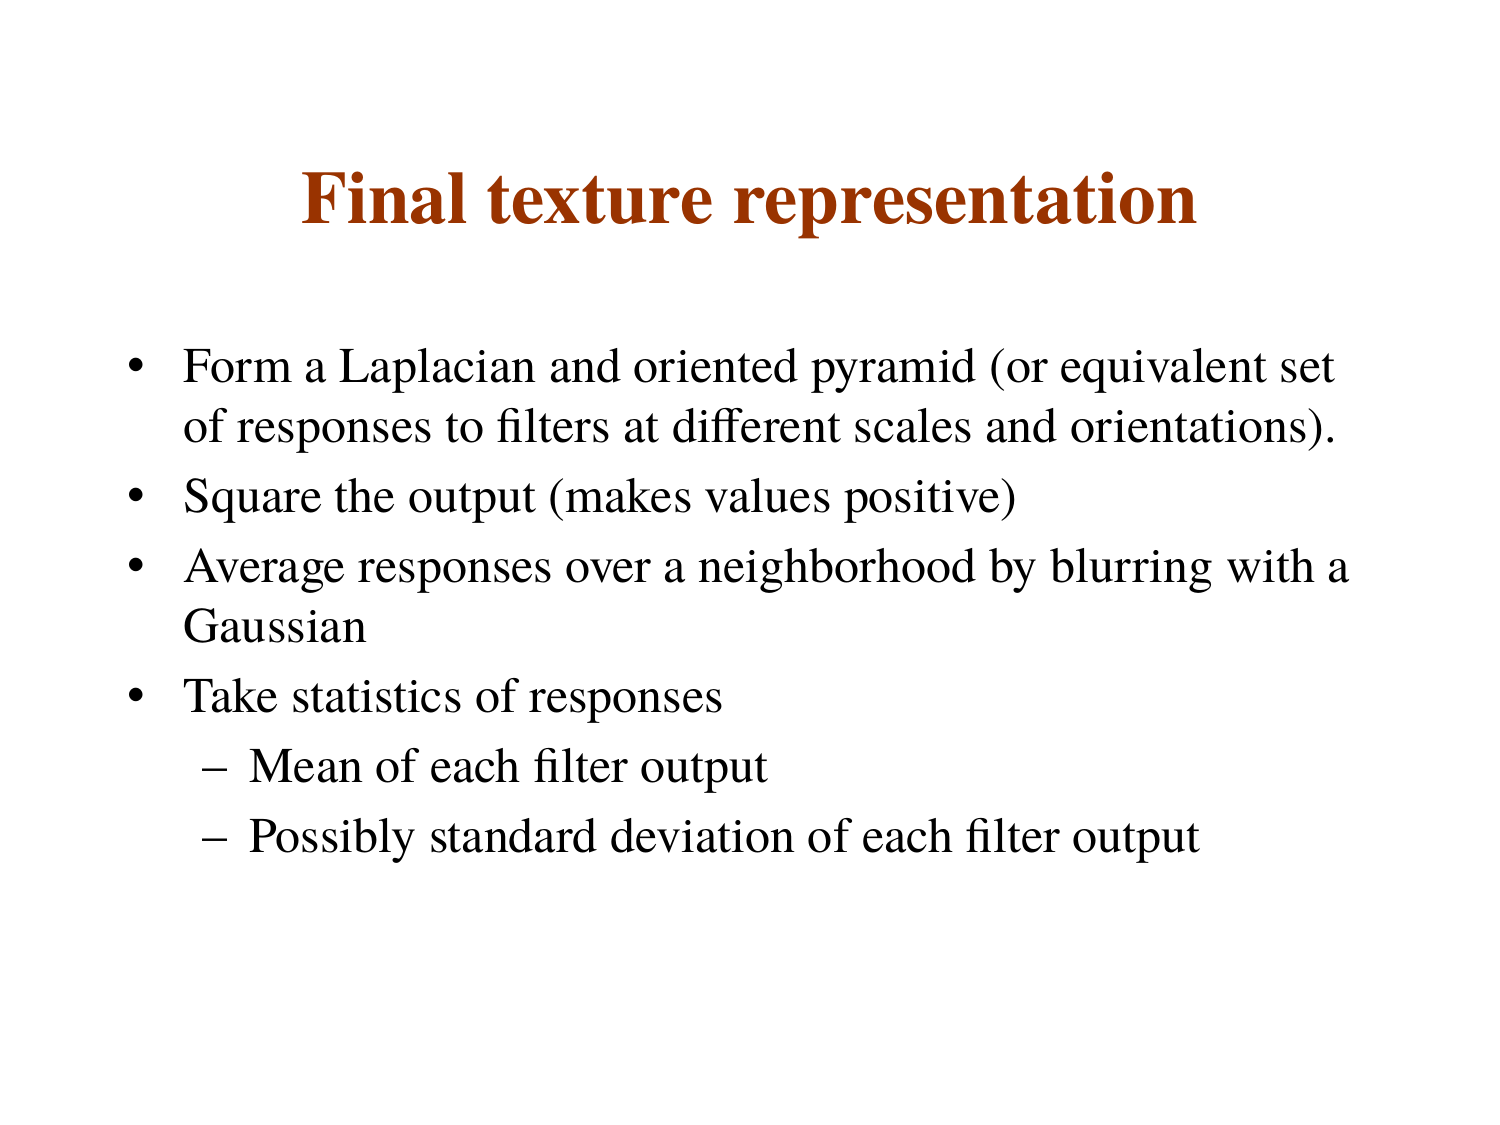

# Final texture representation
Form a Laplacian and oriented pyramid (or equivalent set of responses to filters at different scales and orientations).
Square the output (makes values positive)
Average responses over a neighborhood by blurring with a Gaussian
Take statistics of responses
Mean of each filter output
Possibly standard deviation of each filter output